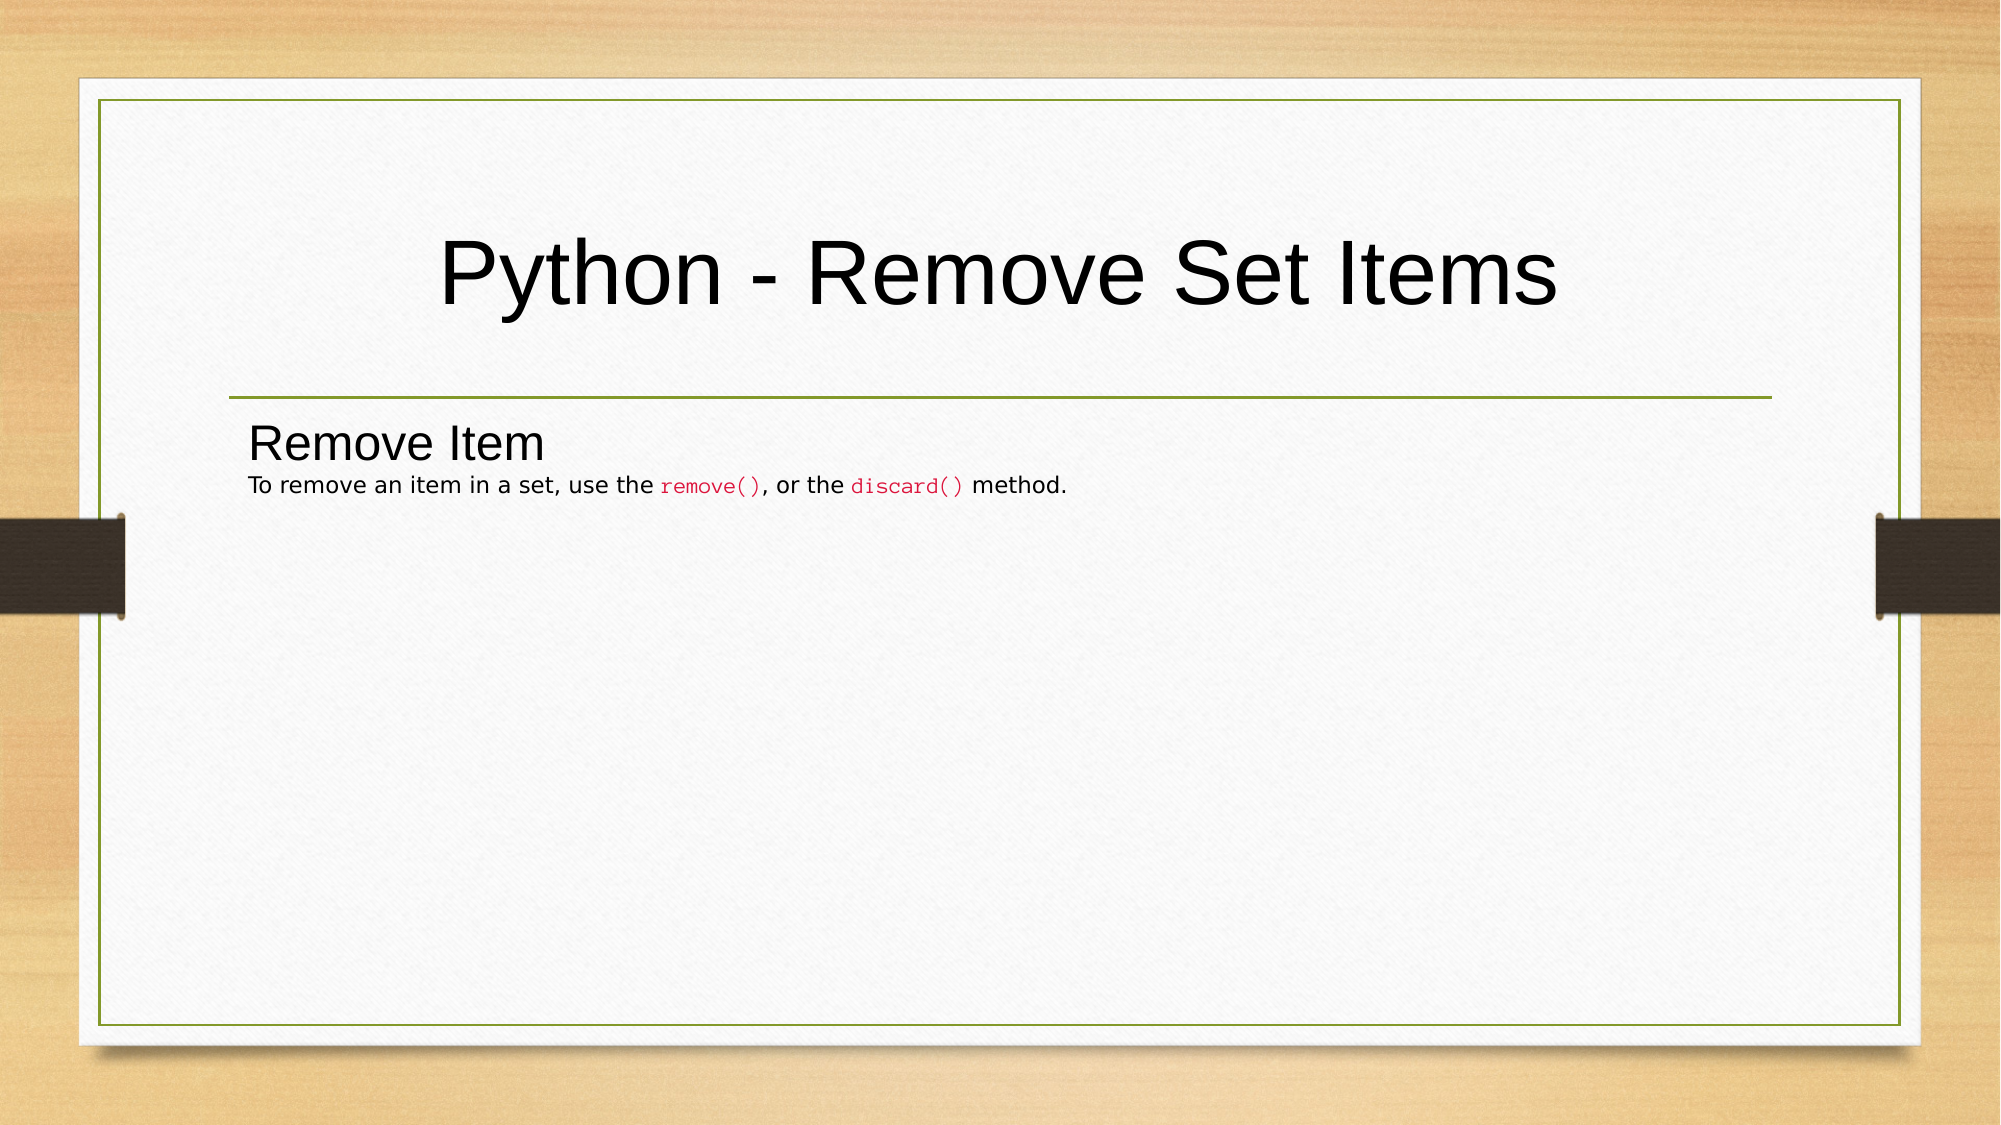

# Python - Remove Set Items
Remove Item
To remove an item in a set, use the remove(), or the discard() method.